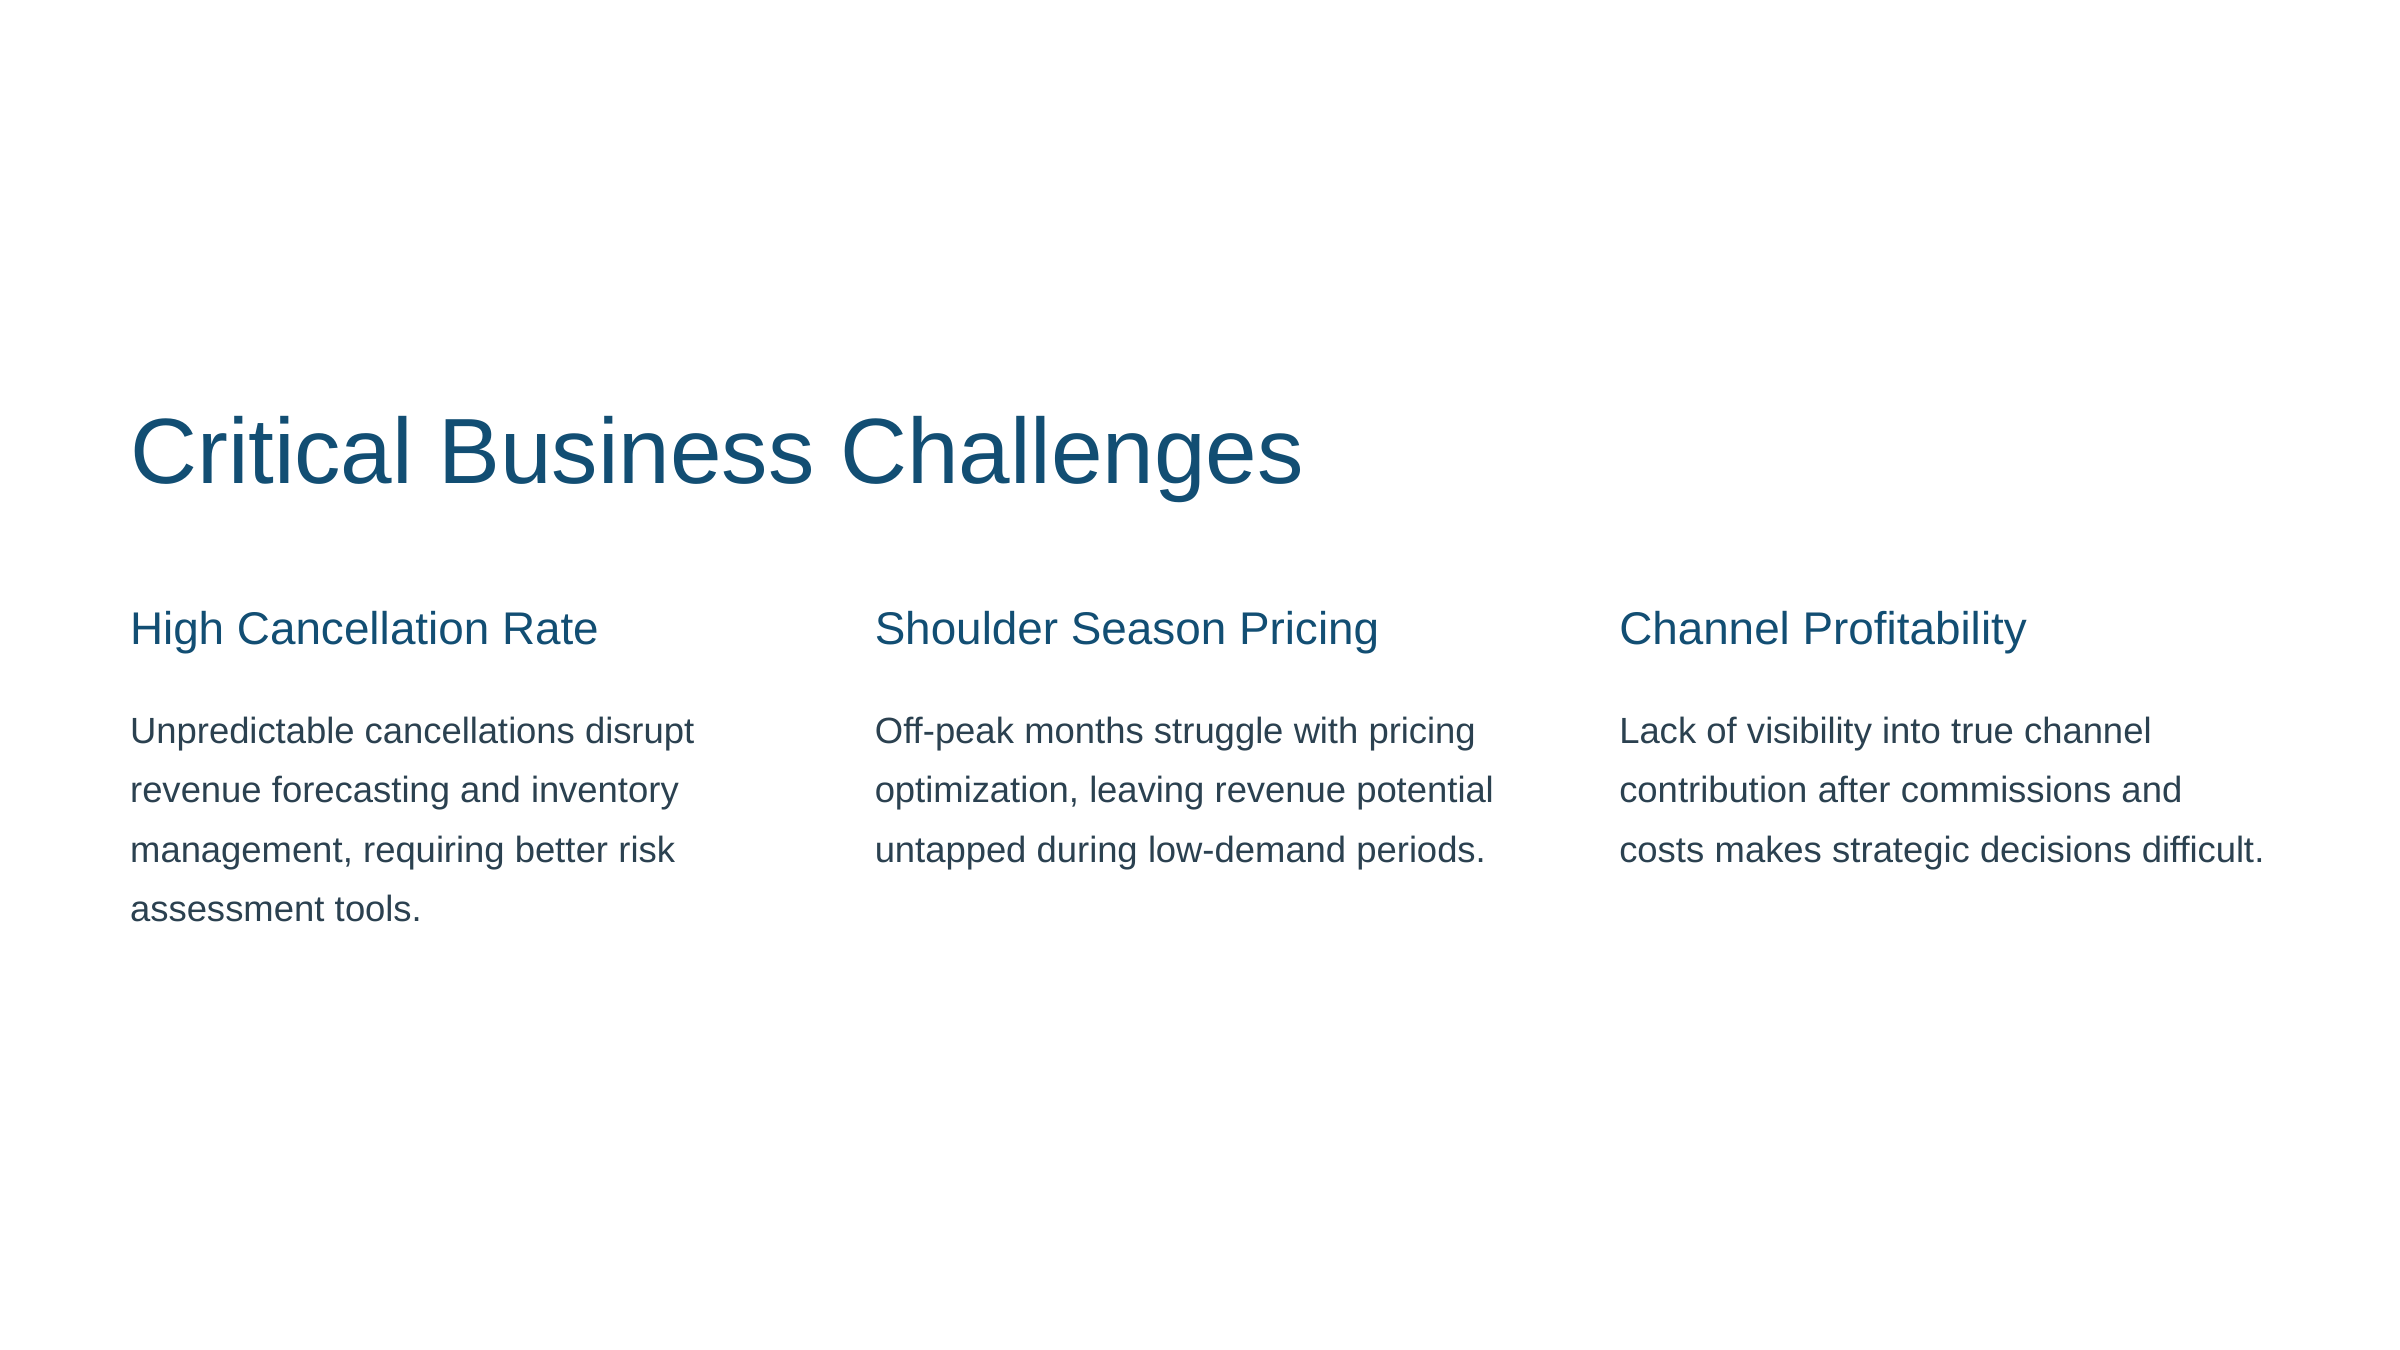

Critical Business Challenges
High Cancellation Rate
Shoulder Season Pricing
Channel Profitability
Unpredictable cancellations disrupt revenue forecasting and inventory management, requiring better risk assessment tools.
Off-peak months struggle with pricing optimization, leaving revenue potential untapped during low-demand periods.
Lack of visibility into true channel contribution after commissions and costs makes strategic decisions difficult.